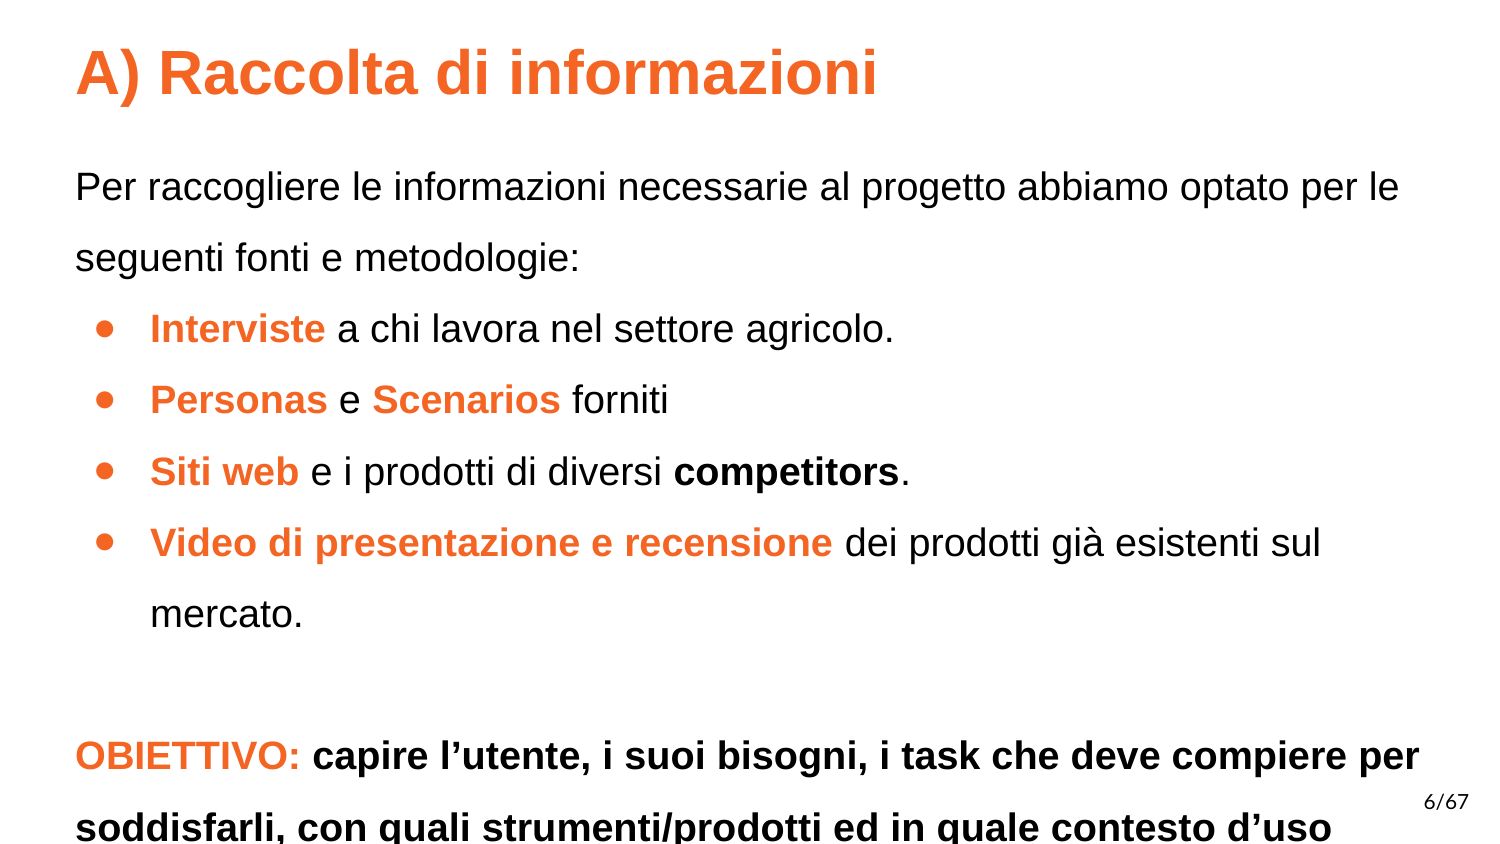

# A) Raccolta di informazioni
Per raccogliere le informazioni necessarie al progetto abbiamo optato per le seguenti fonti e metodologie:
Interviste a chi lavora nel settore agricolo.
Personas e Scenarios forniti
Siti web e i prodotti di diversi competitors.
Video di presentazione e recensione dei prodotti già esistenti sul mercato.
OBIETTIVO: capire l’utente, i suoi bisogni, i task che deve compiere per soddisfarli, con quali strumenti/prodotti ed in quale contesto d’uso

6/67